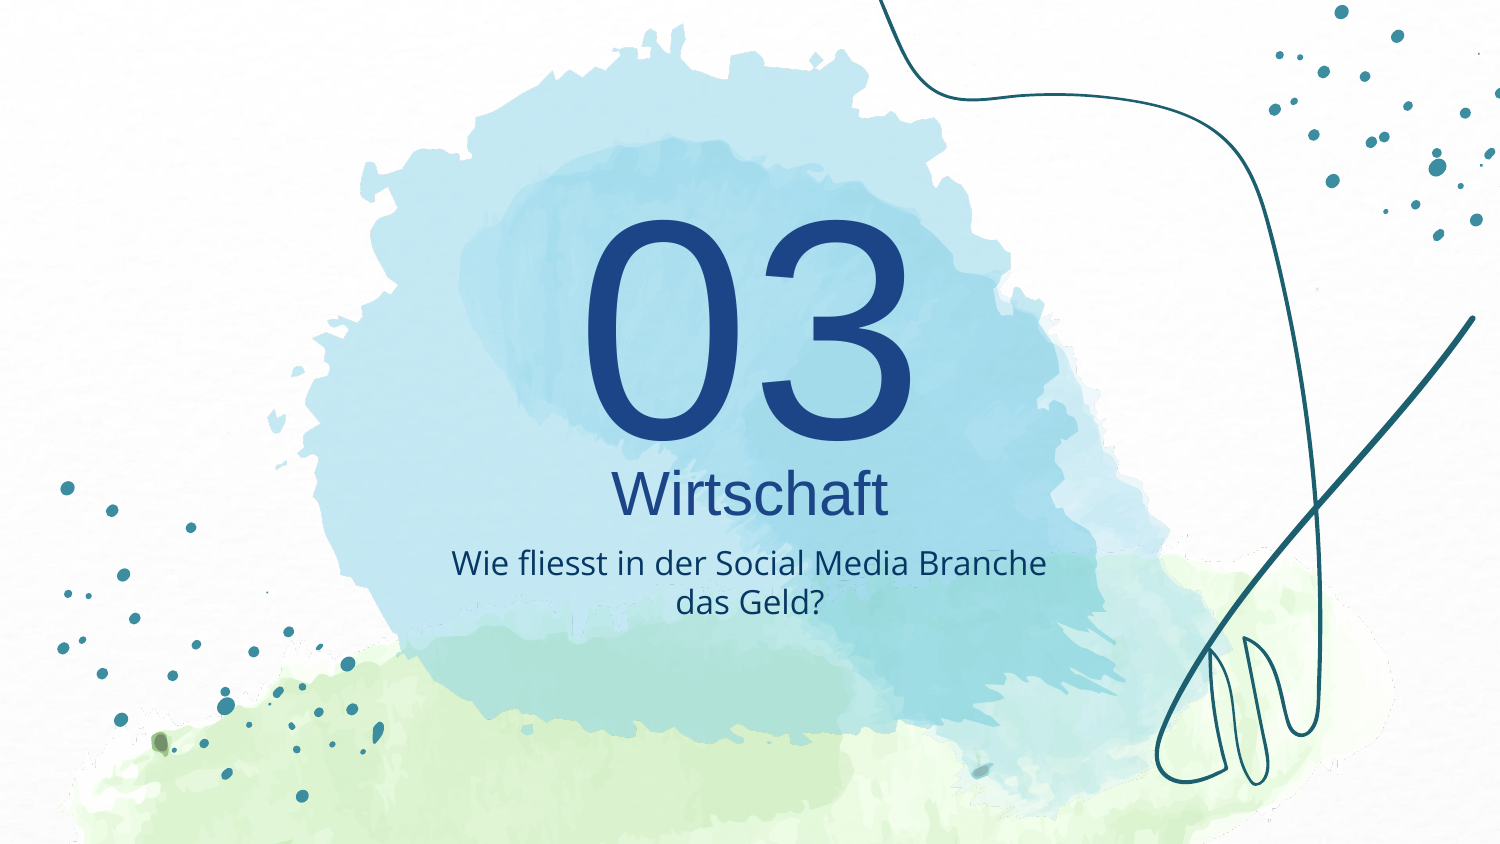

03
# Wirtschaft
Wie fliesst in der Social Media Branche das Geld?